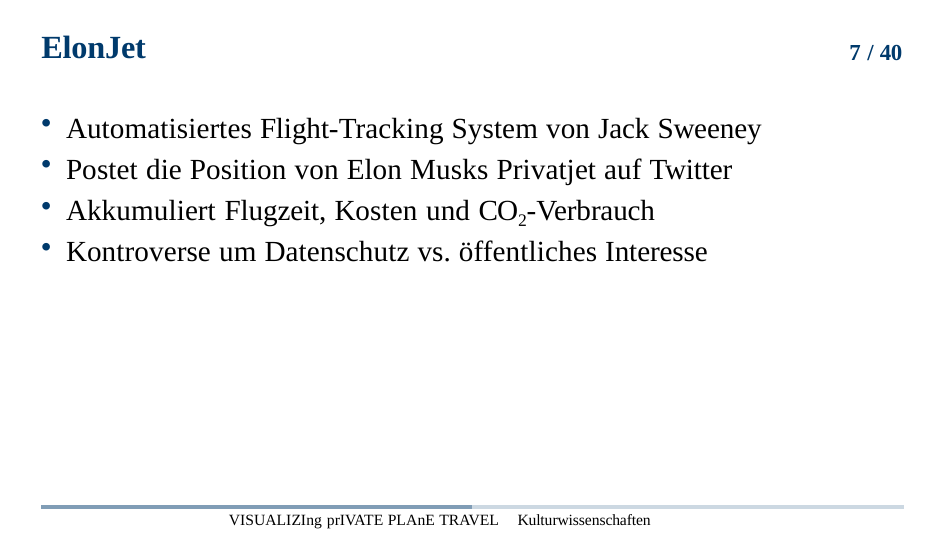

# ElonJet
7 / 40
Automatisiertes Flight-Tracking System von Jack Sweeney
Postet die Position von Elon Musks Privatjet auf Twitter
Akkumuliert Flugzeit, Kosten und CO₂-Verbrauch
Kontroverse um Datenschutz vs. öffentliches Interesse

Visualizing private plane travel  Kulturwissenschaften